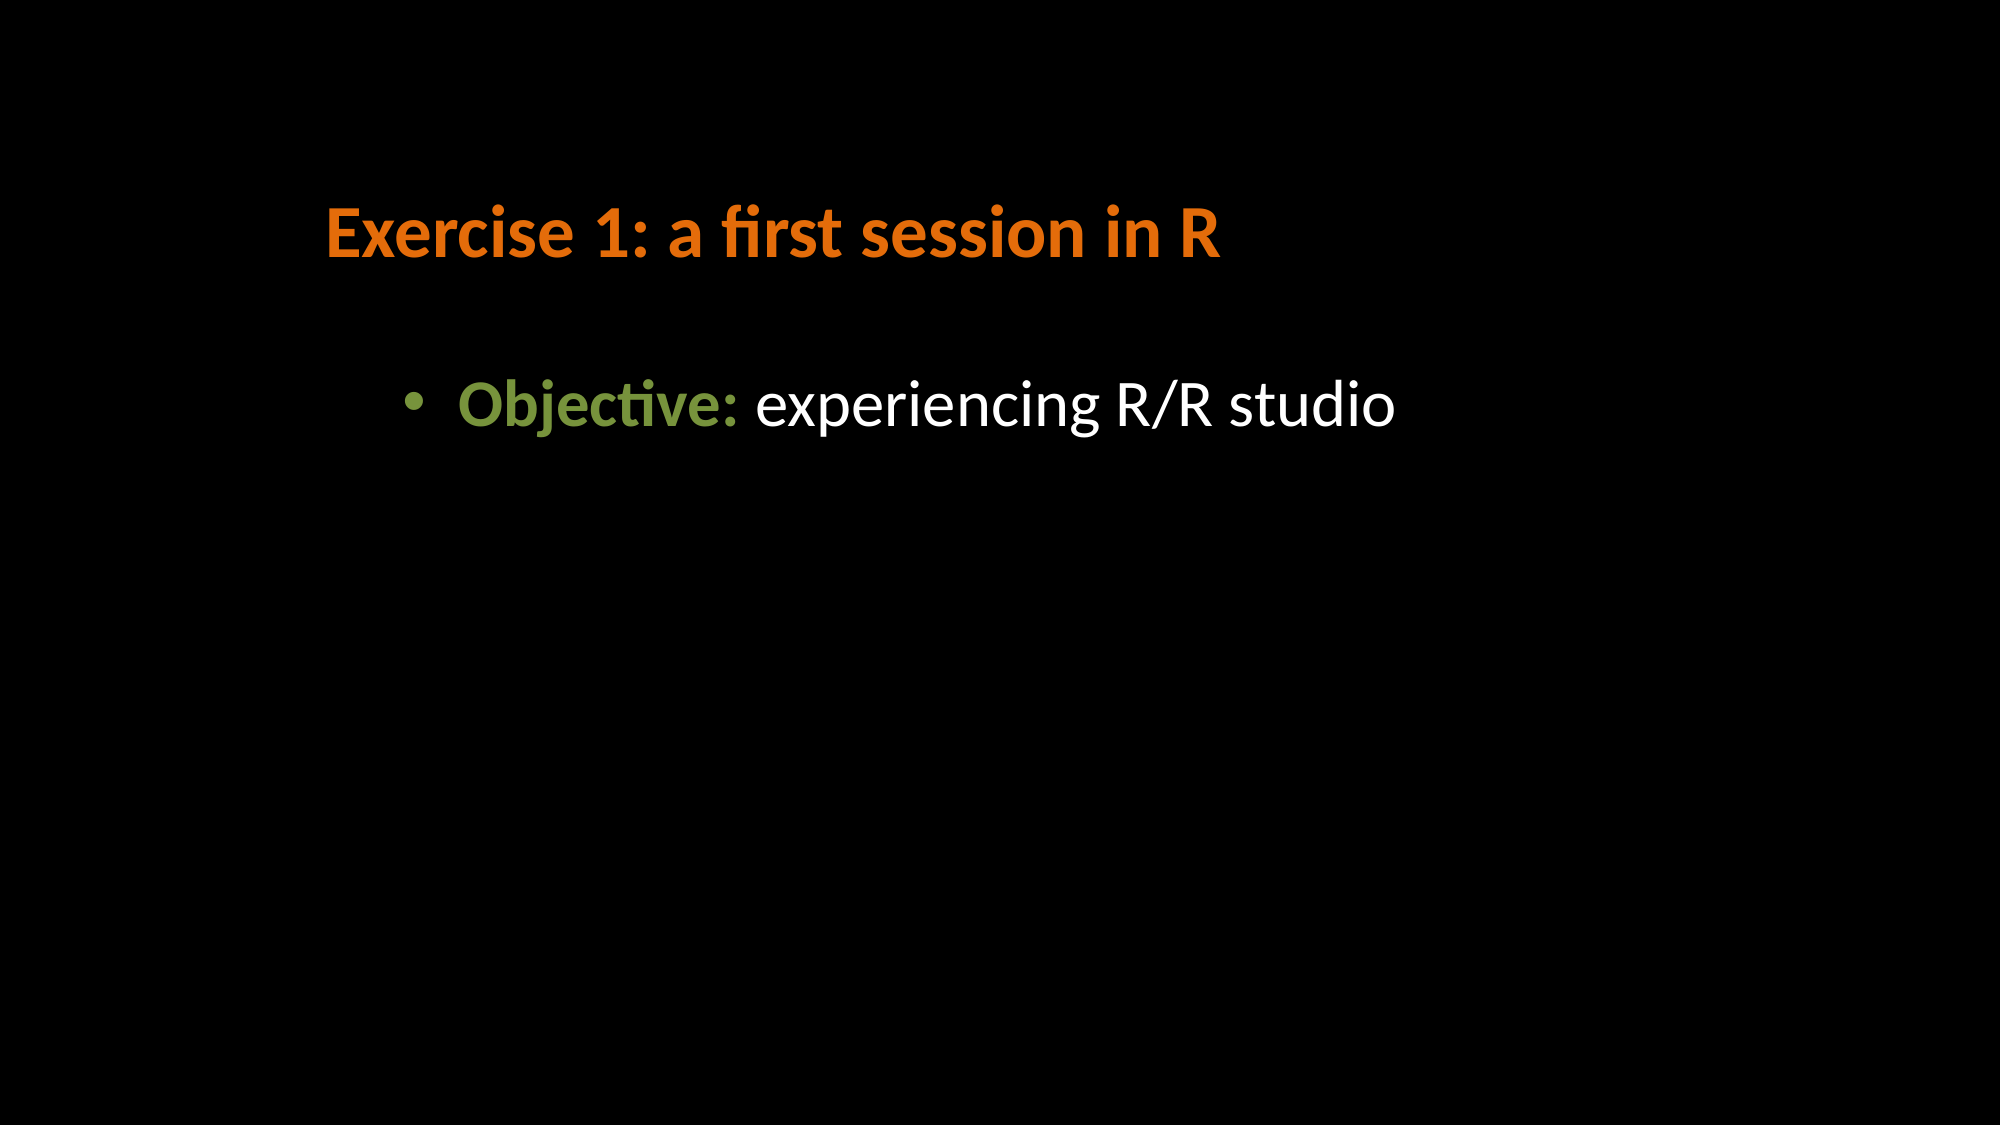

Exercise 1: a first session in R
Objective: experiencing R/R studio